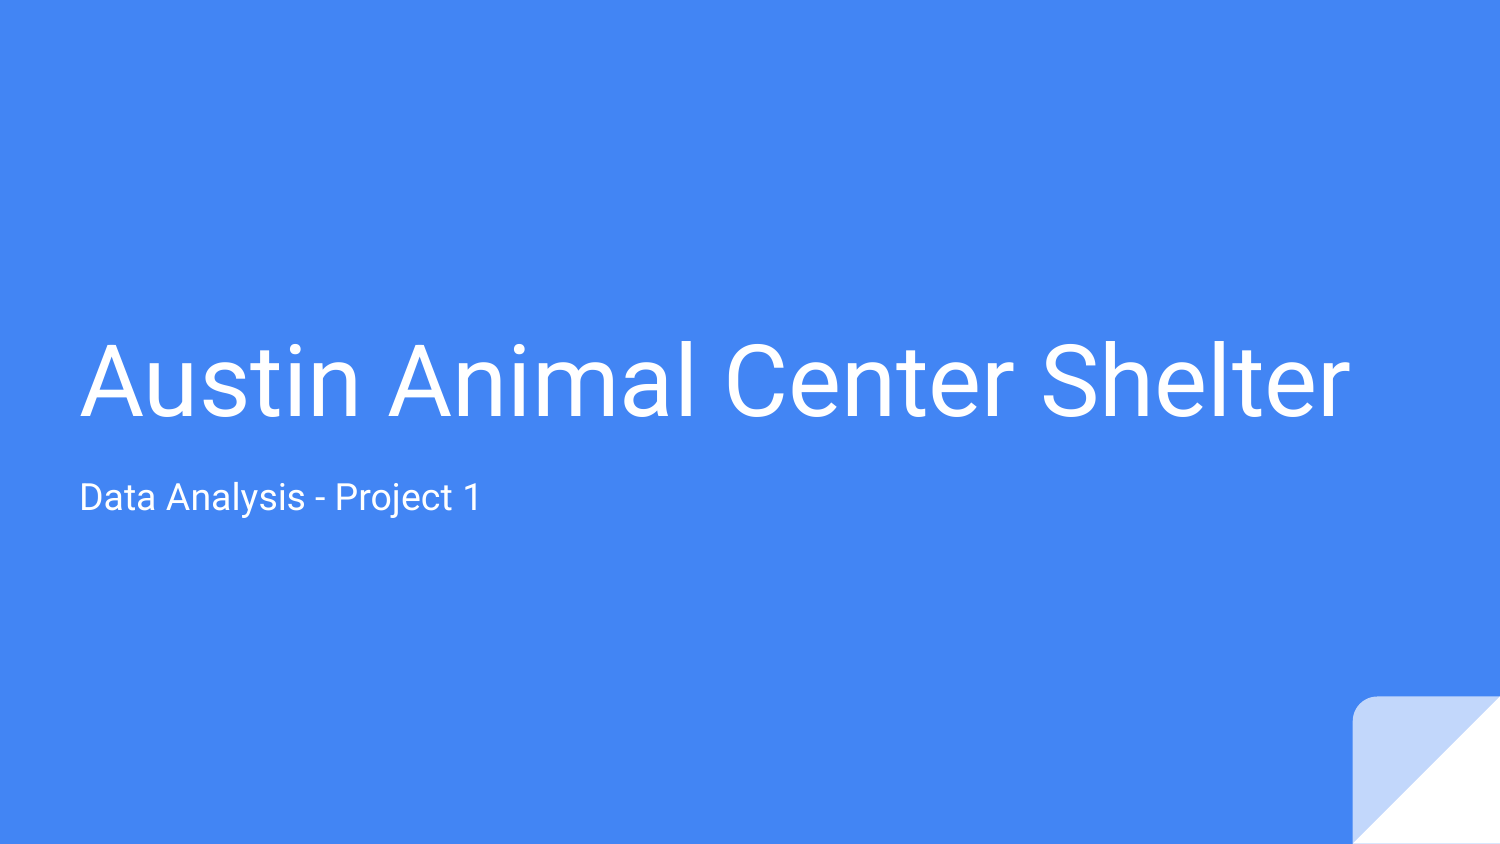

# Austin Animal Center Shelter
Data Analysis - Project 1